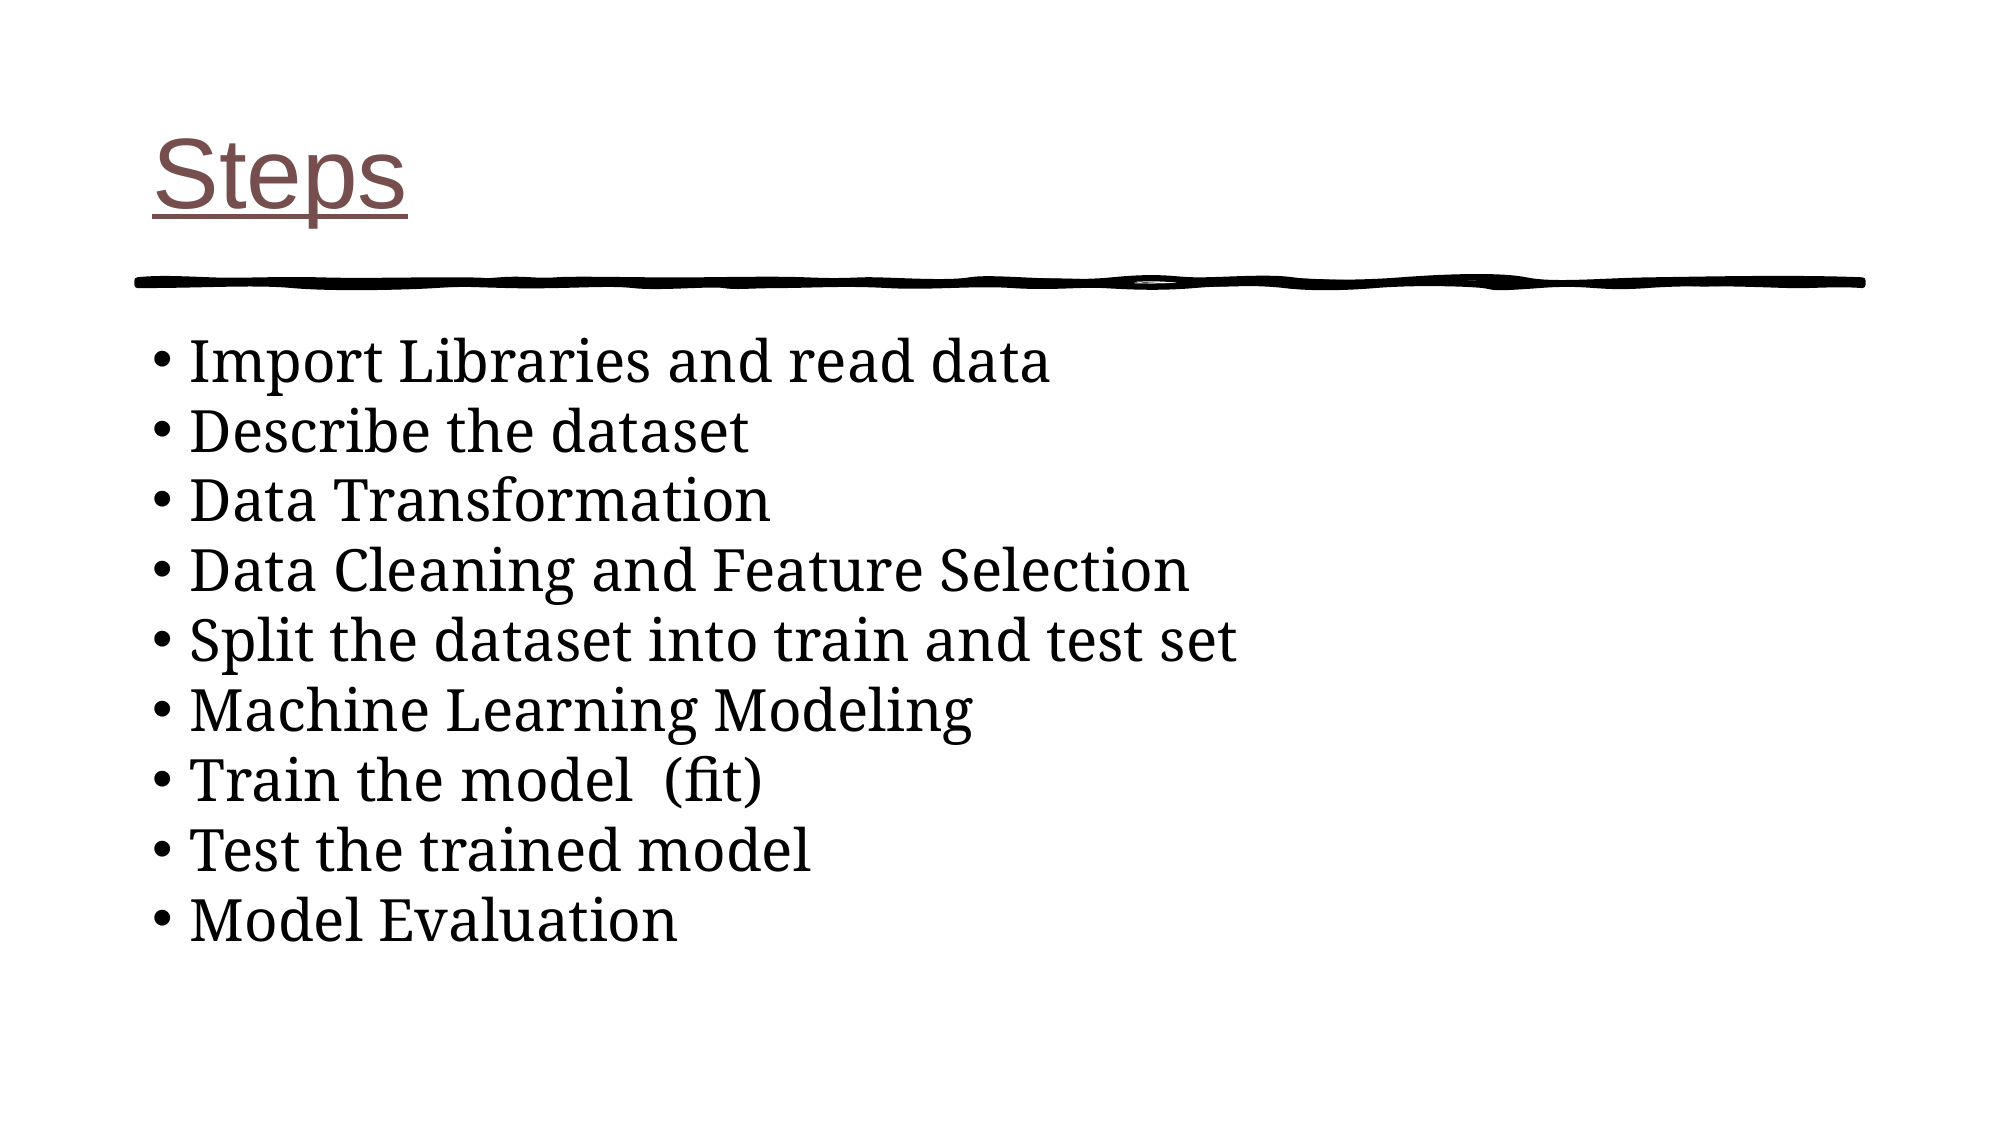

# Steps
Import Libraries and read data
Describe the dataset
Data Transformation
Data Cleaning and Feature Selection
Split the dataset into train and test set
Machine Learning Modeling
Train the model  (fit)
Test the trained model
Model Evaluation